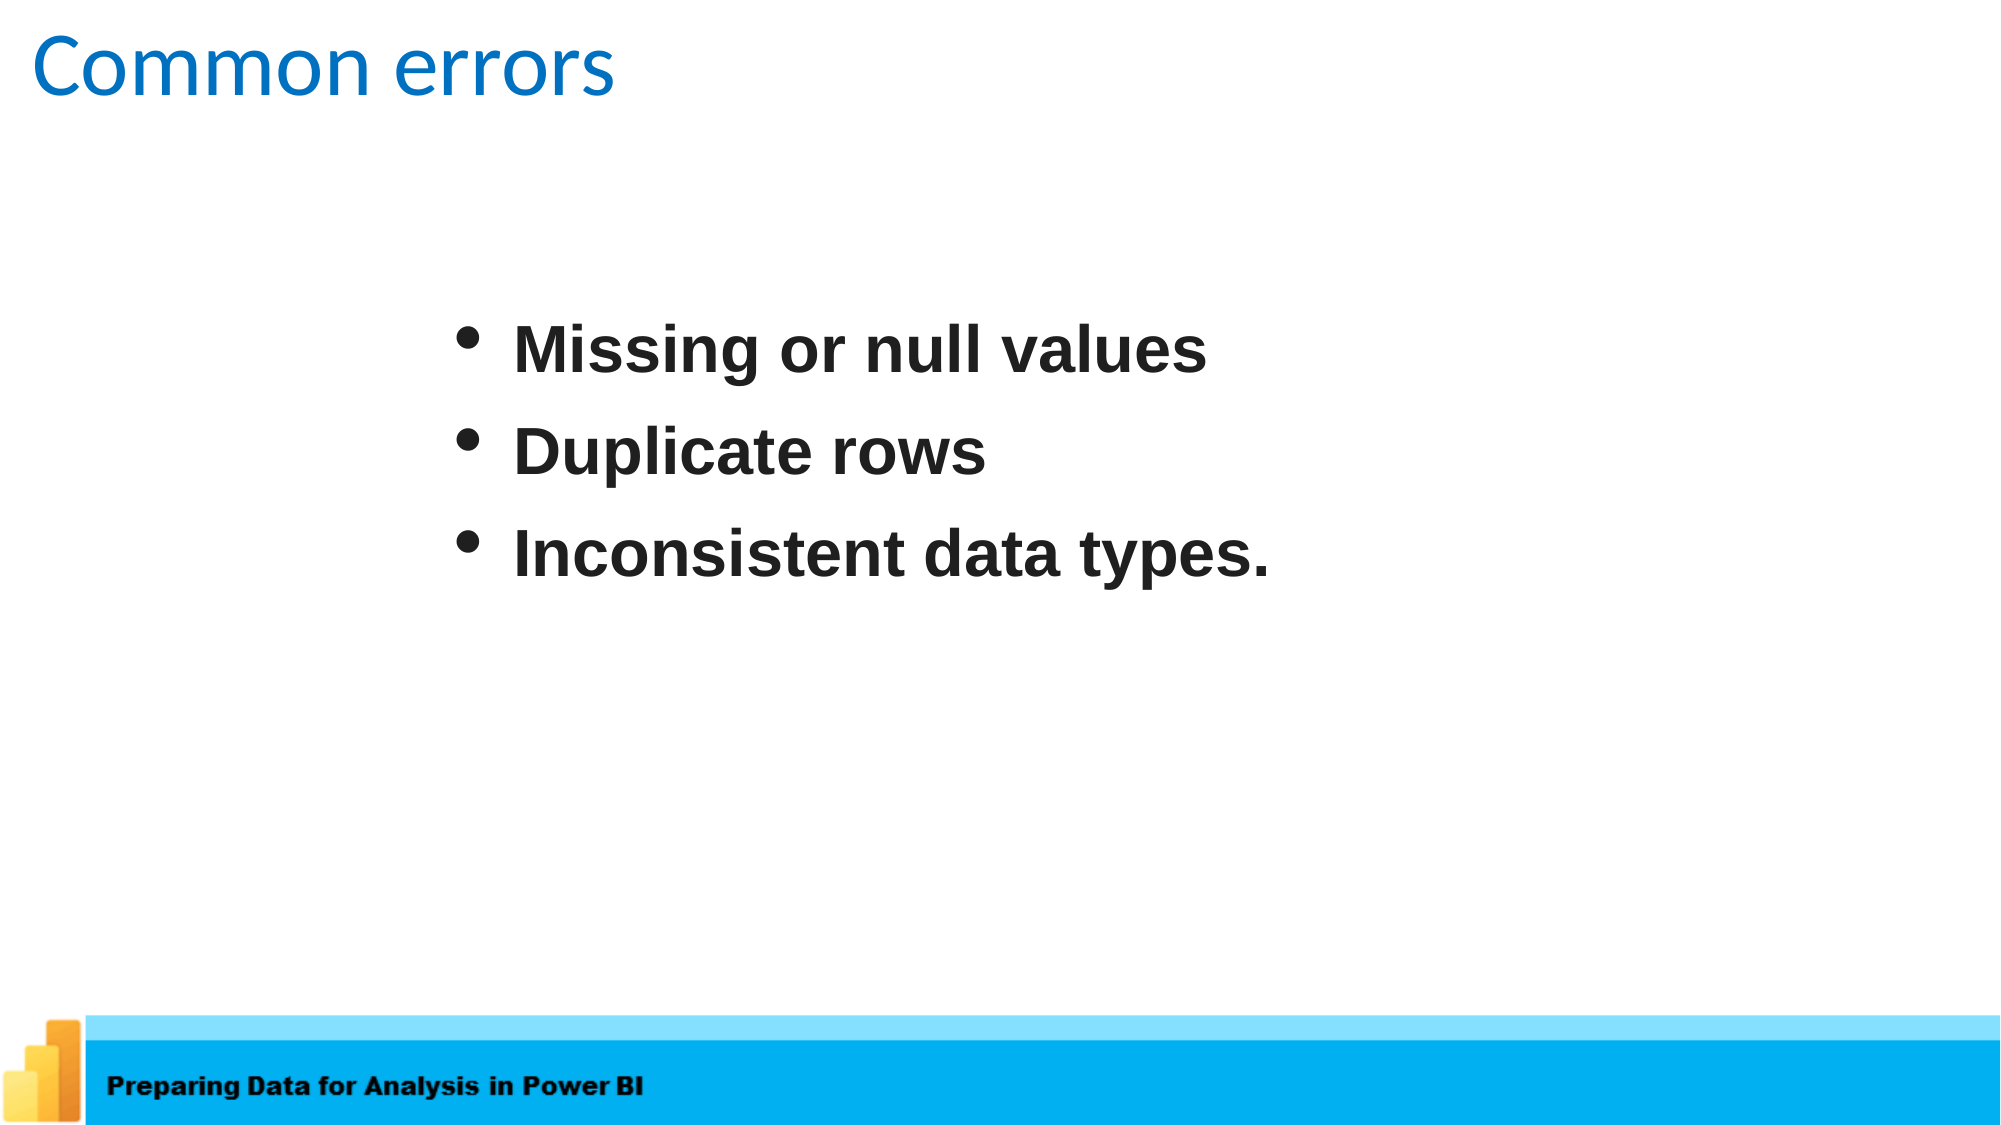

Common errors
Missing or null values
Duplicate rows
Inconsistent data types.